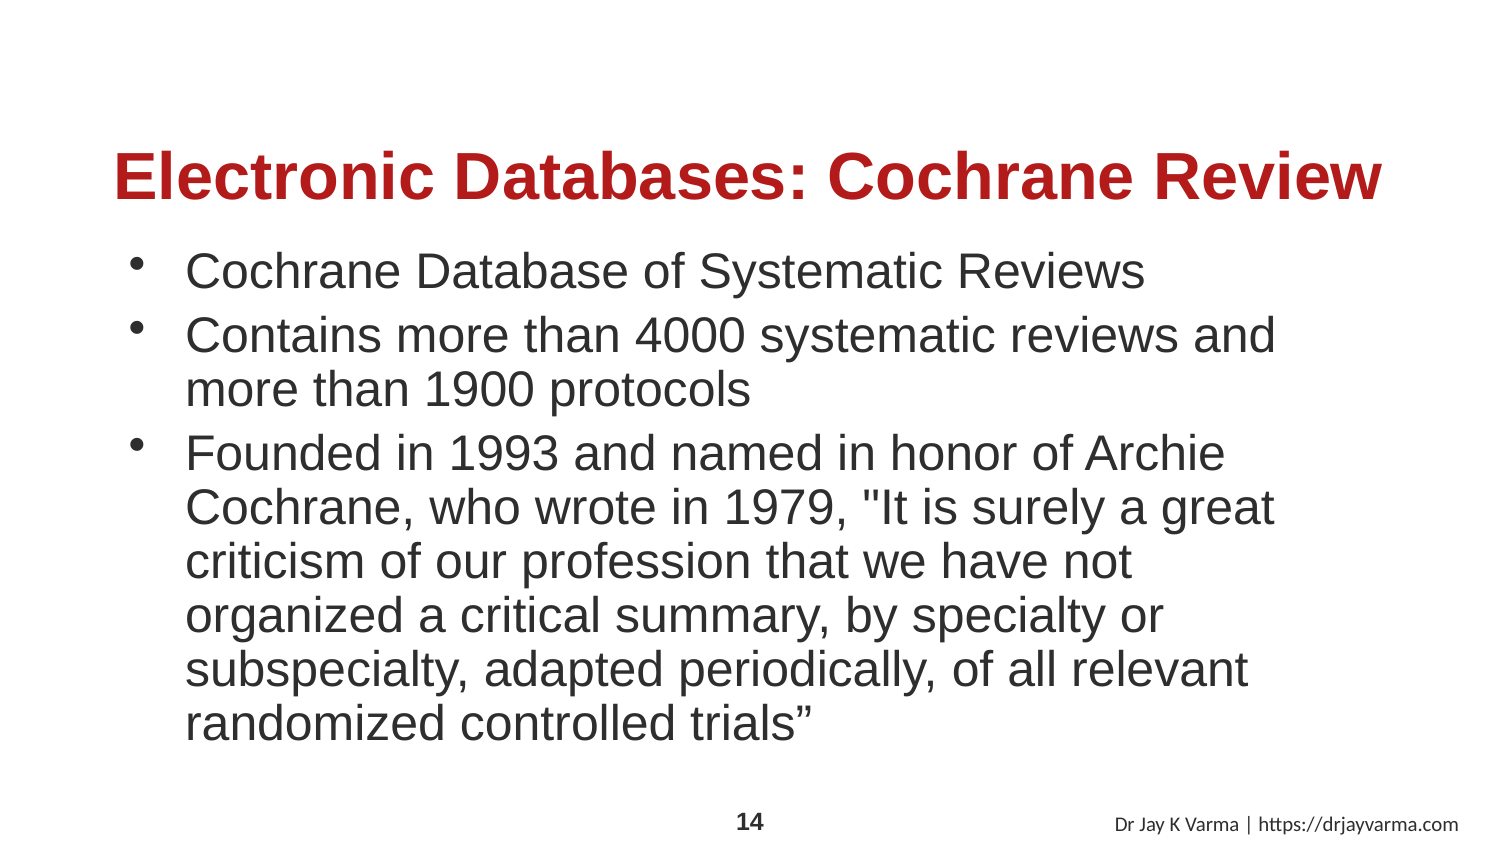

# Electronic Databases: Cochrane Review
Cochrane Database of Systematic Reviews
Contains more than 4000 systematic reviews and more than 1900 protocols
Founded in 1993 and named in honor of Archie Cochrane, who wrote in 1979, "It is surely a great criticism of our profession that we have not organized a critical summary, by specialty or subspecialty, adapted periodically, of all relevant randomized controlled trials”

Dr Jay K Varma | https://drjayvarma.com